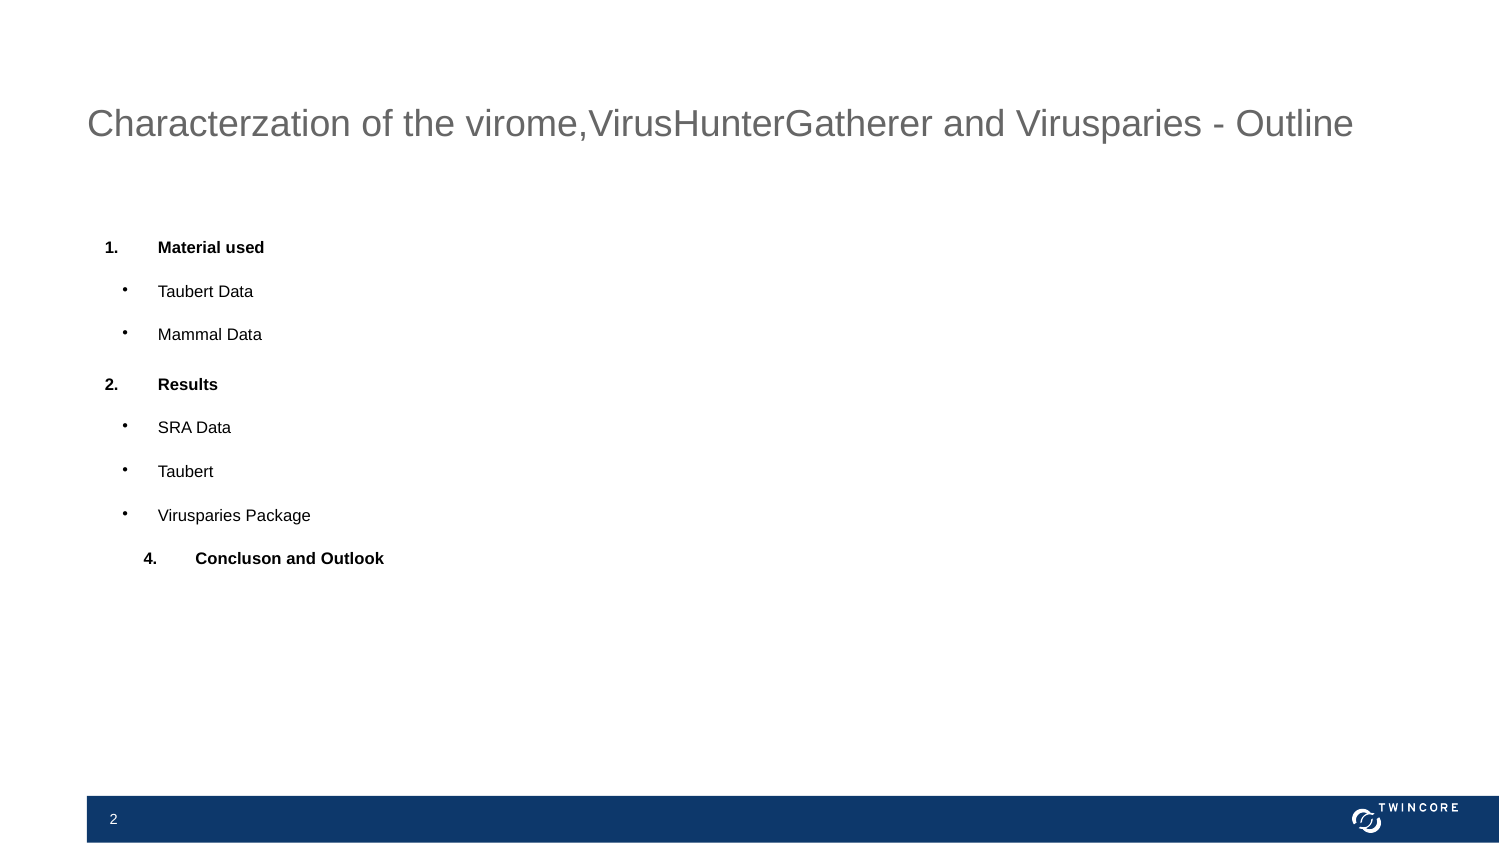

# Characterzation of the virome,VirusHunterGatherer and Virusparies - Outline

Material used
Taubert Data
Mammal Data
Results
SRA Data
Taubert
Virusparies Package
    4.        Concluson and Outlook